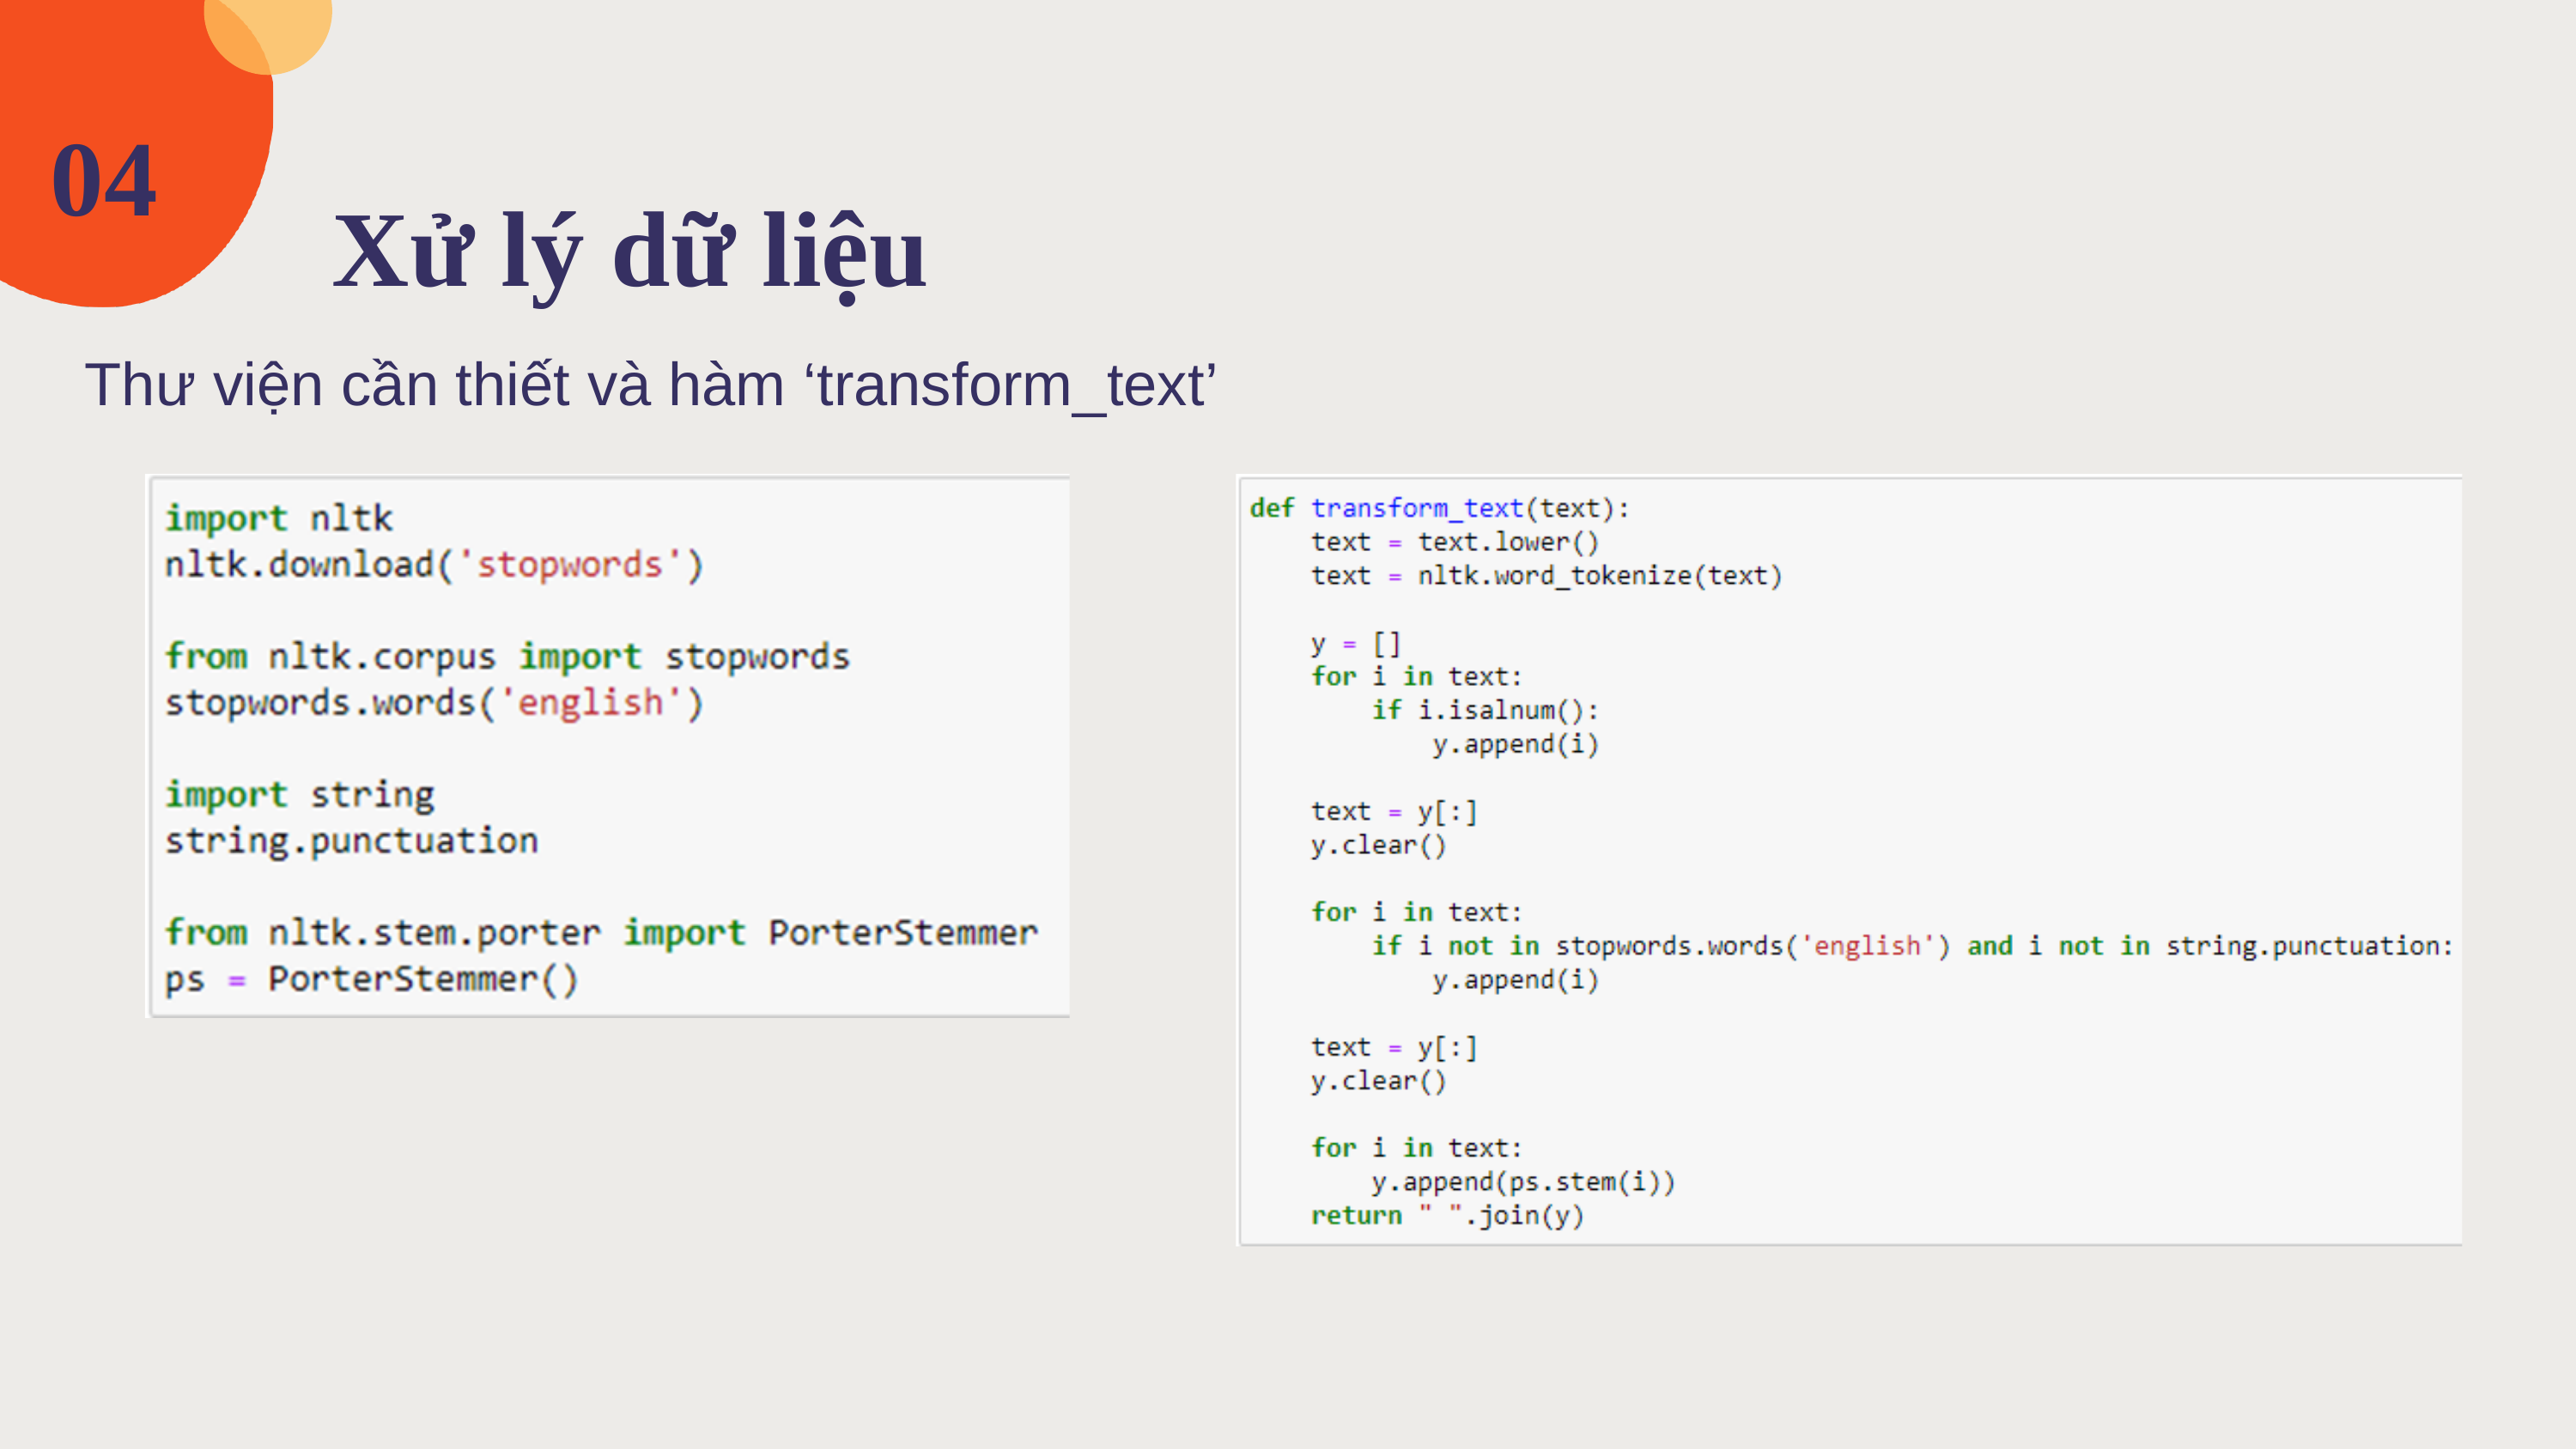

04
Xử lý dữ liệu
Thư viện cần thiết và hàm ‘transform_text’